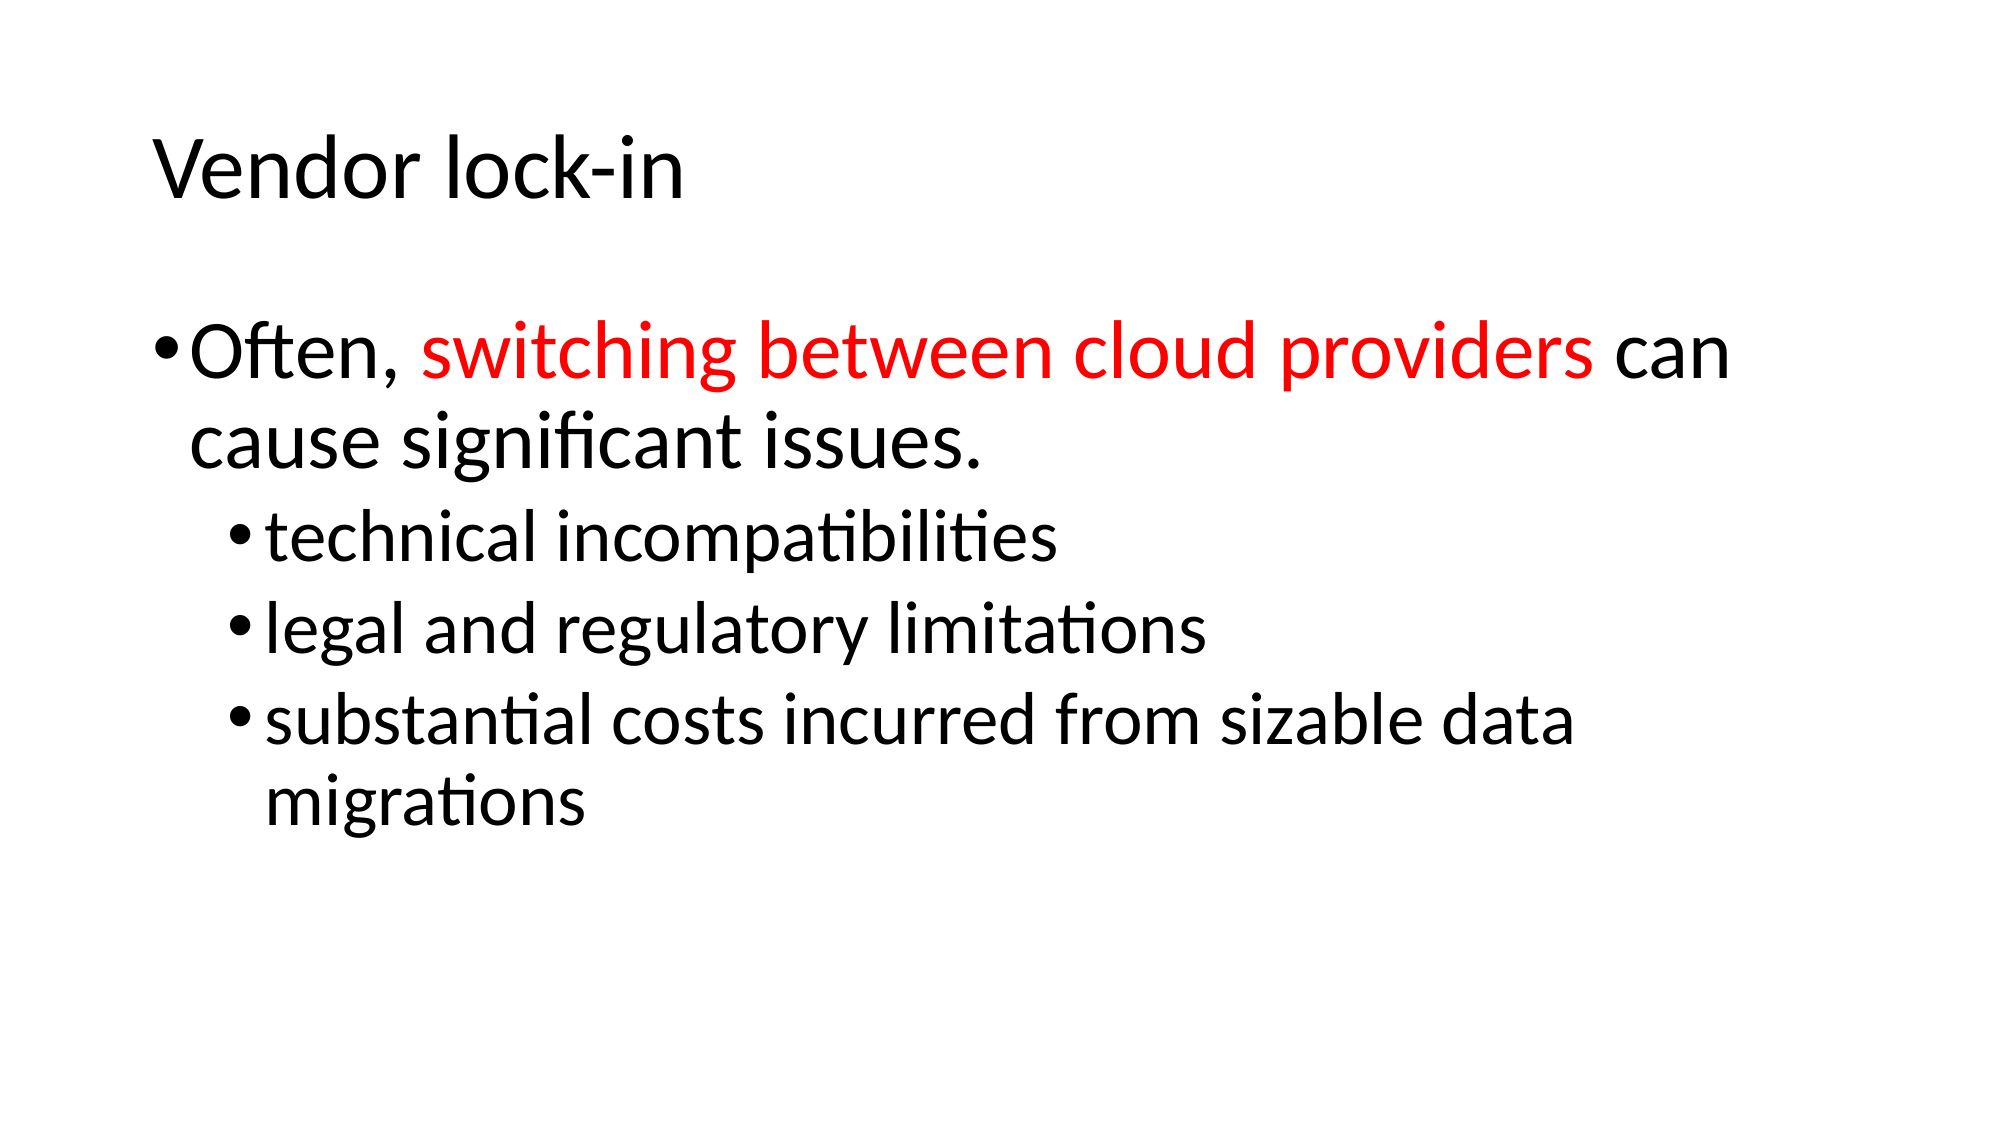

# Vendor lock-in
Often, switching between cloud providers can cause significant issues.
technical incompatibilities
legal and regulatory limitations
substantial costs incurred from sizable data migrations